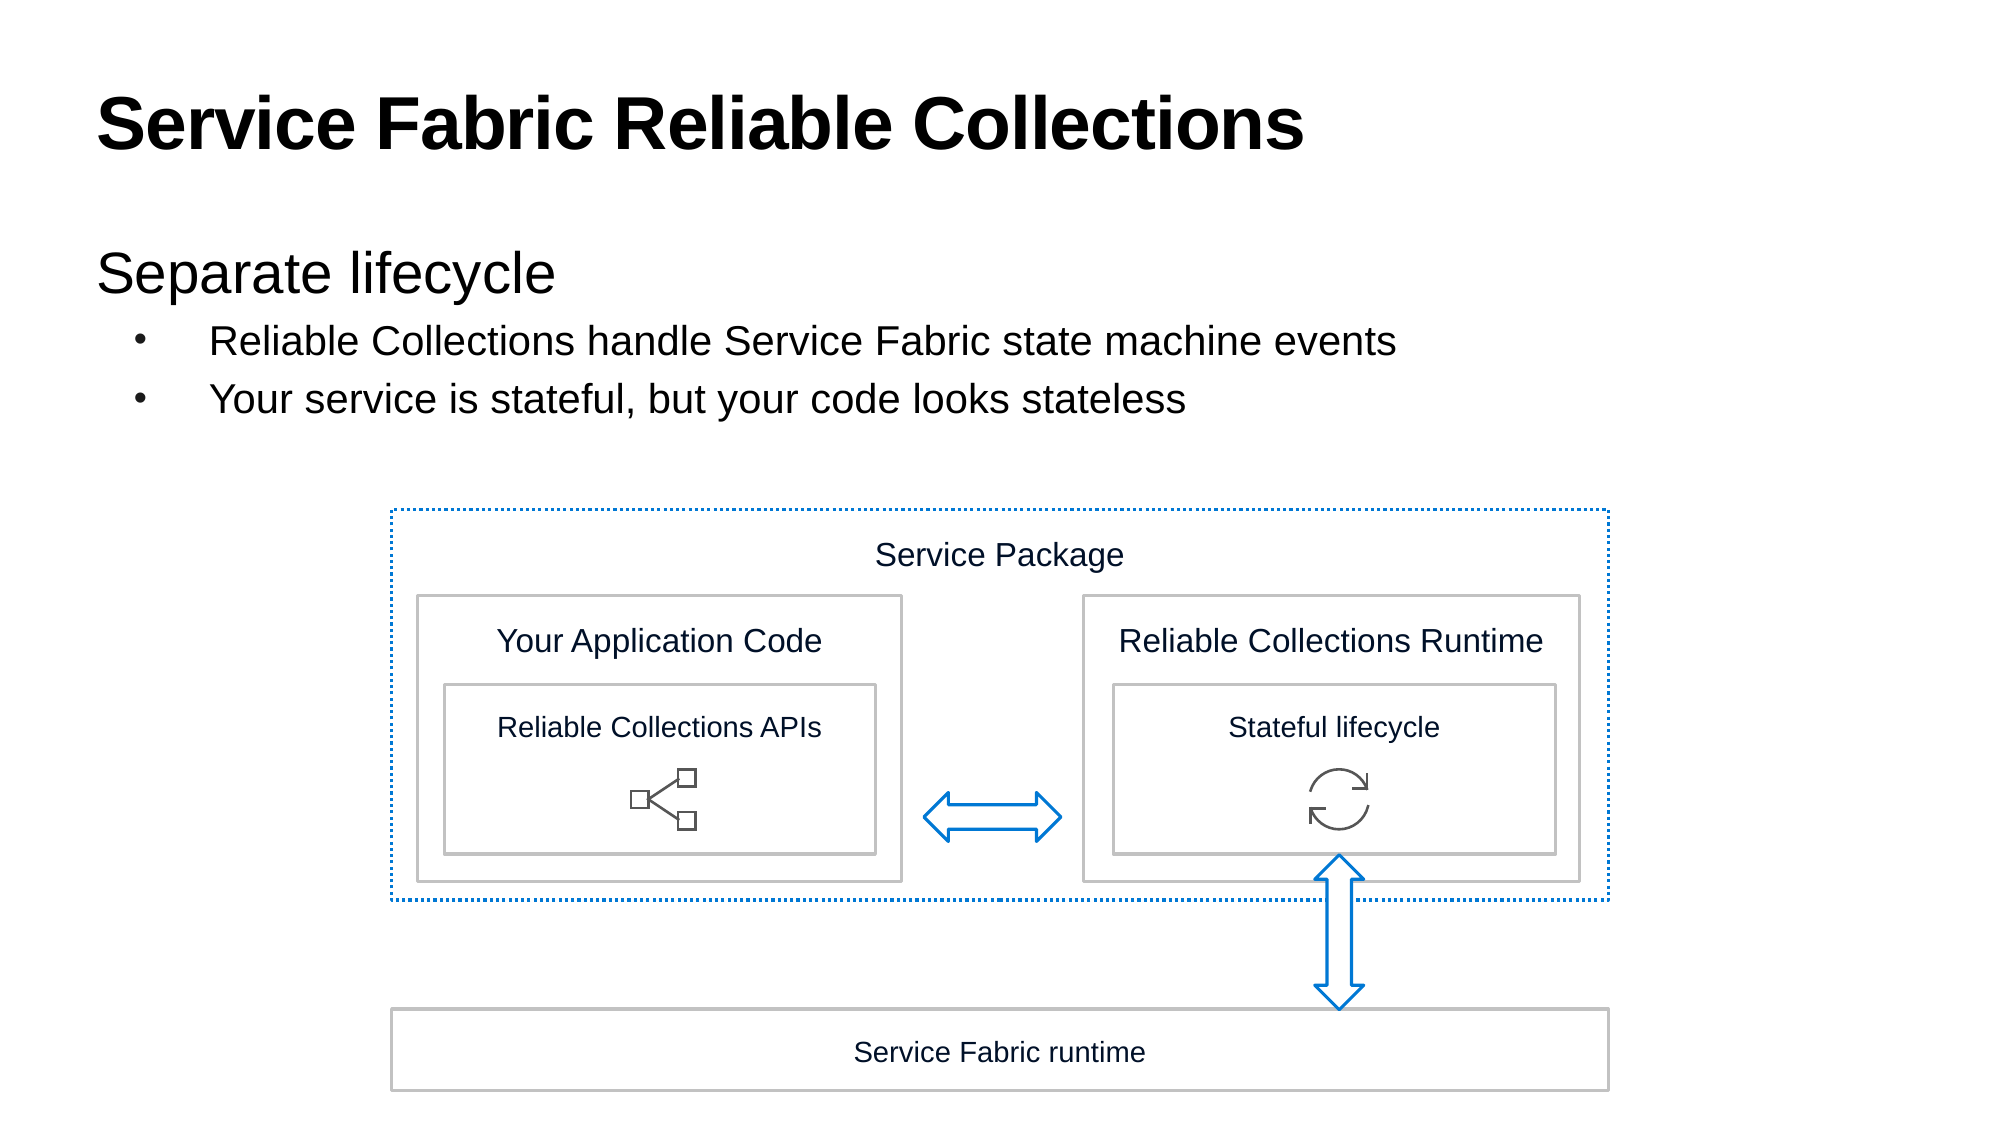

# Service Fabric Reliable Collections
Separate lifecycle
Reliable Collections handle Service Fabric state machine events
Your service is stateful, but your code looks stateless

Service Package
Your Application Code
Reliable Collections APIs

Reliable Collections Runtime
Stateful lifecycle

Service Fabric runtime